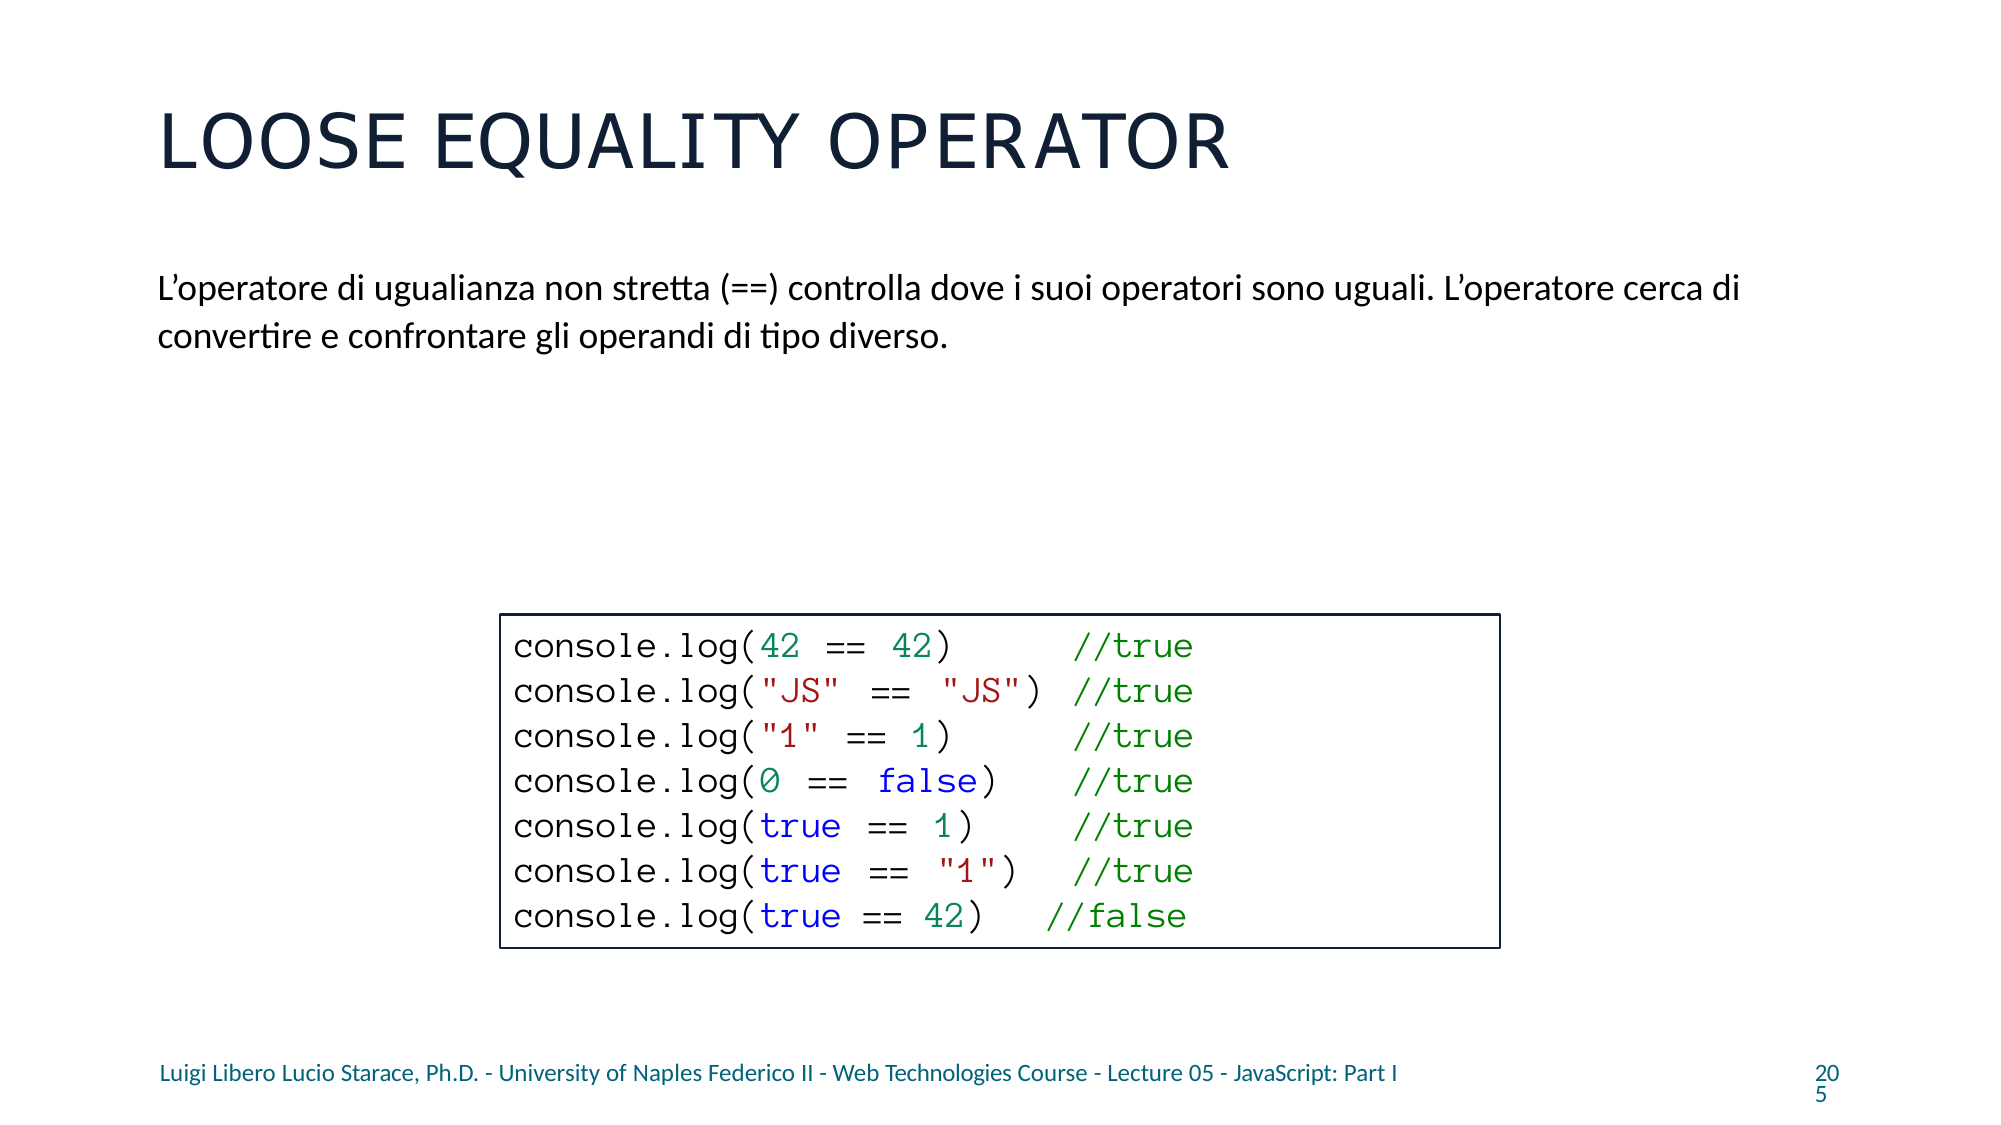

# LOOSE EQUALITY OPERATOR
L’operatore di ugualianza non stretta (==) controlla dove i suoi operatori sono uguali. L’operatore cerca di convertire e confrontare gli operandi di tipo diverso.

console.log(42 == 42)    //true console.log("JS" == "JS") //true console.log("1" == 1)    //true console.log(0 == false)  //true console.log(true == 1)   //true console.log(true == "1")  //true console.log(true == 42)  //false
Luigi Libero Lucio Starace, Ph.D. - University of Naples Federico II - Web Technologies Course - Lecture 05 - JavaScript: Part I
205